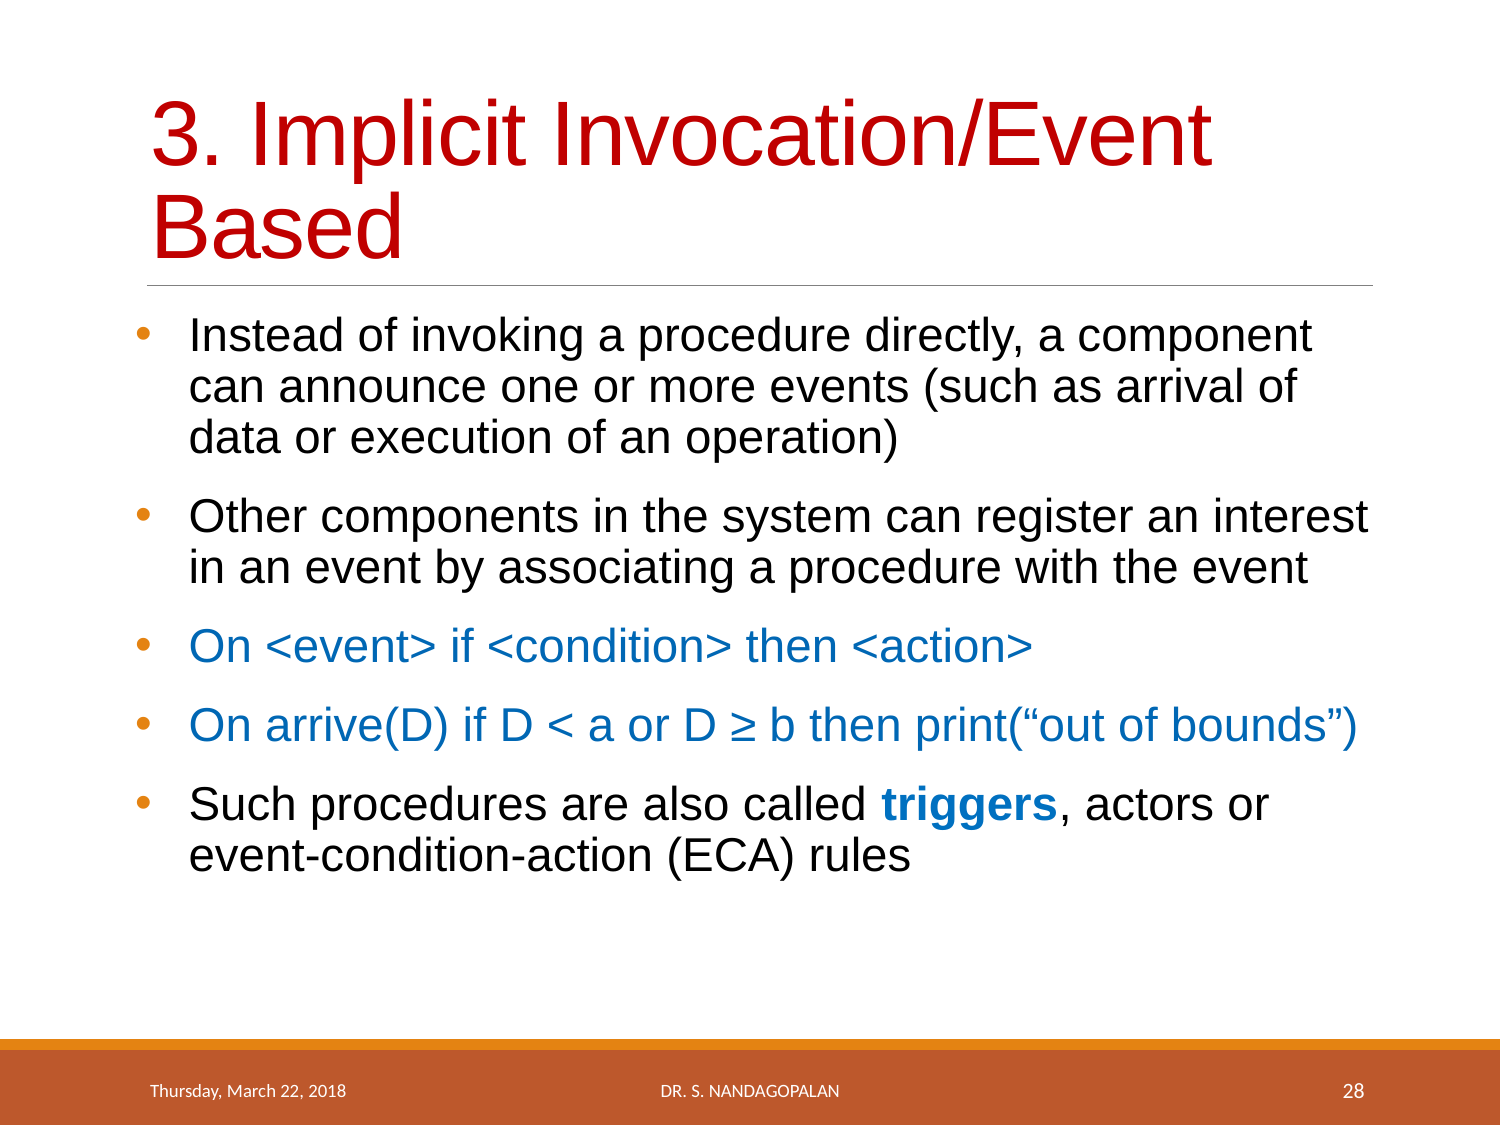

# 3. Implicit Invocation/Event Based
Instead of invoking a procedure directly, a component can announce one or more events (such as arrival of data or execution of an operation)
Other components in the system can register an interest in an event by associating a procedure with the event
On <event> if <condition> then <action>
On arrive(D) if D < a or D ≥ b then print(“out of bounds”)
Such procedures are also called triggers, actors or event-condition-action (ECA) rules
Thursday, March 22, 2018
Dr. S. Nandagopalan
28